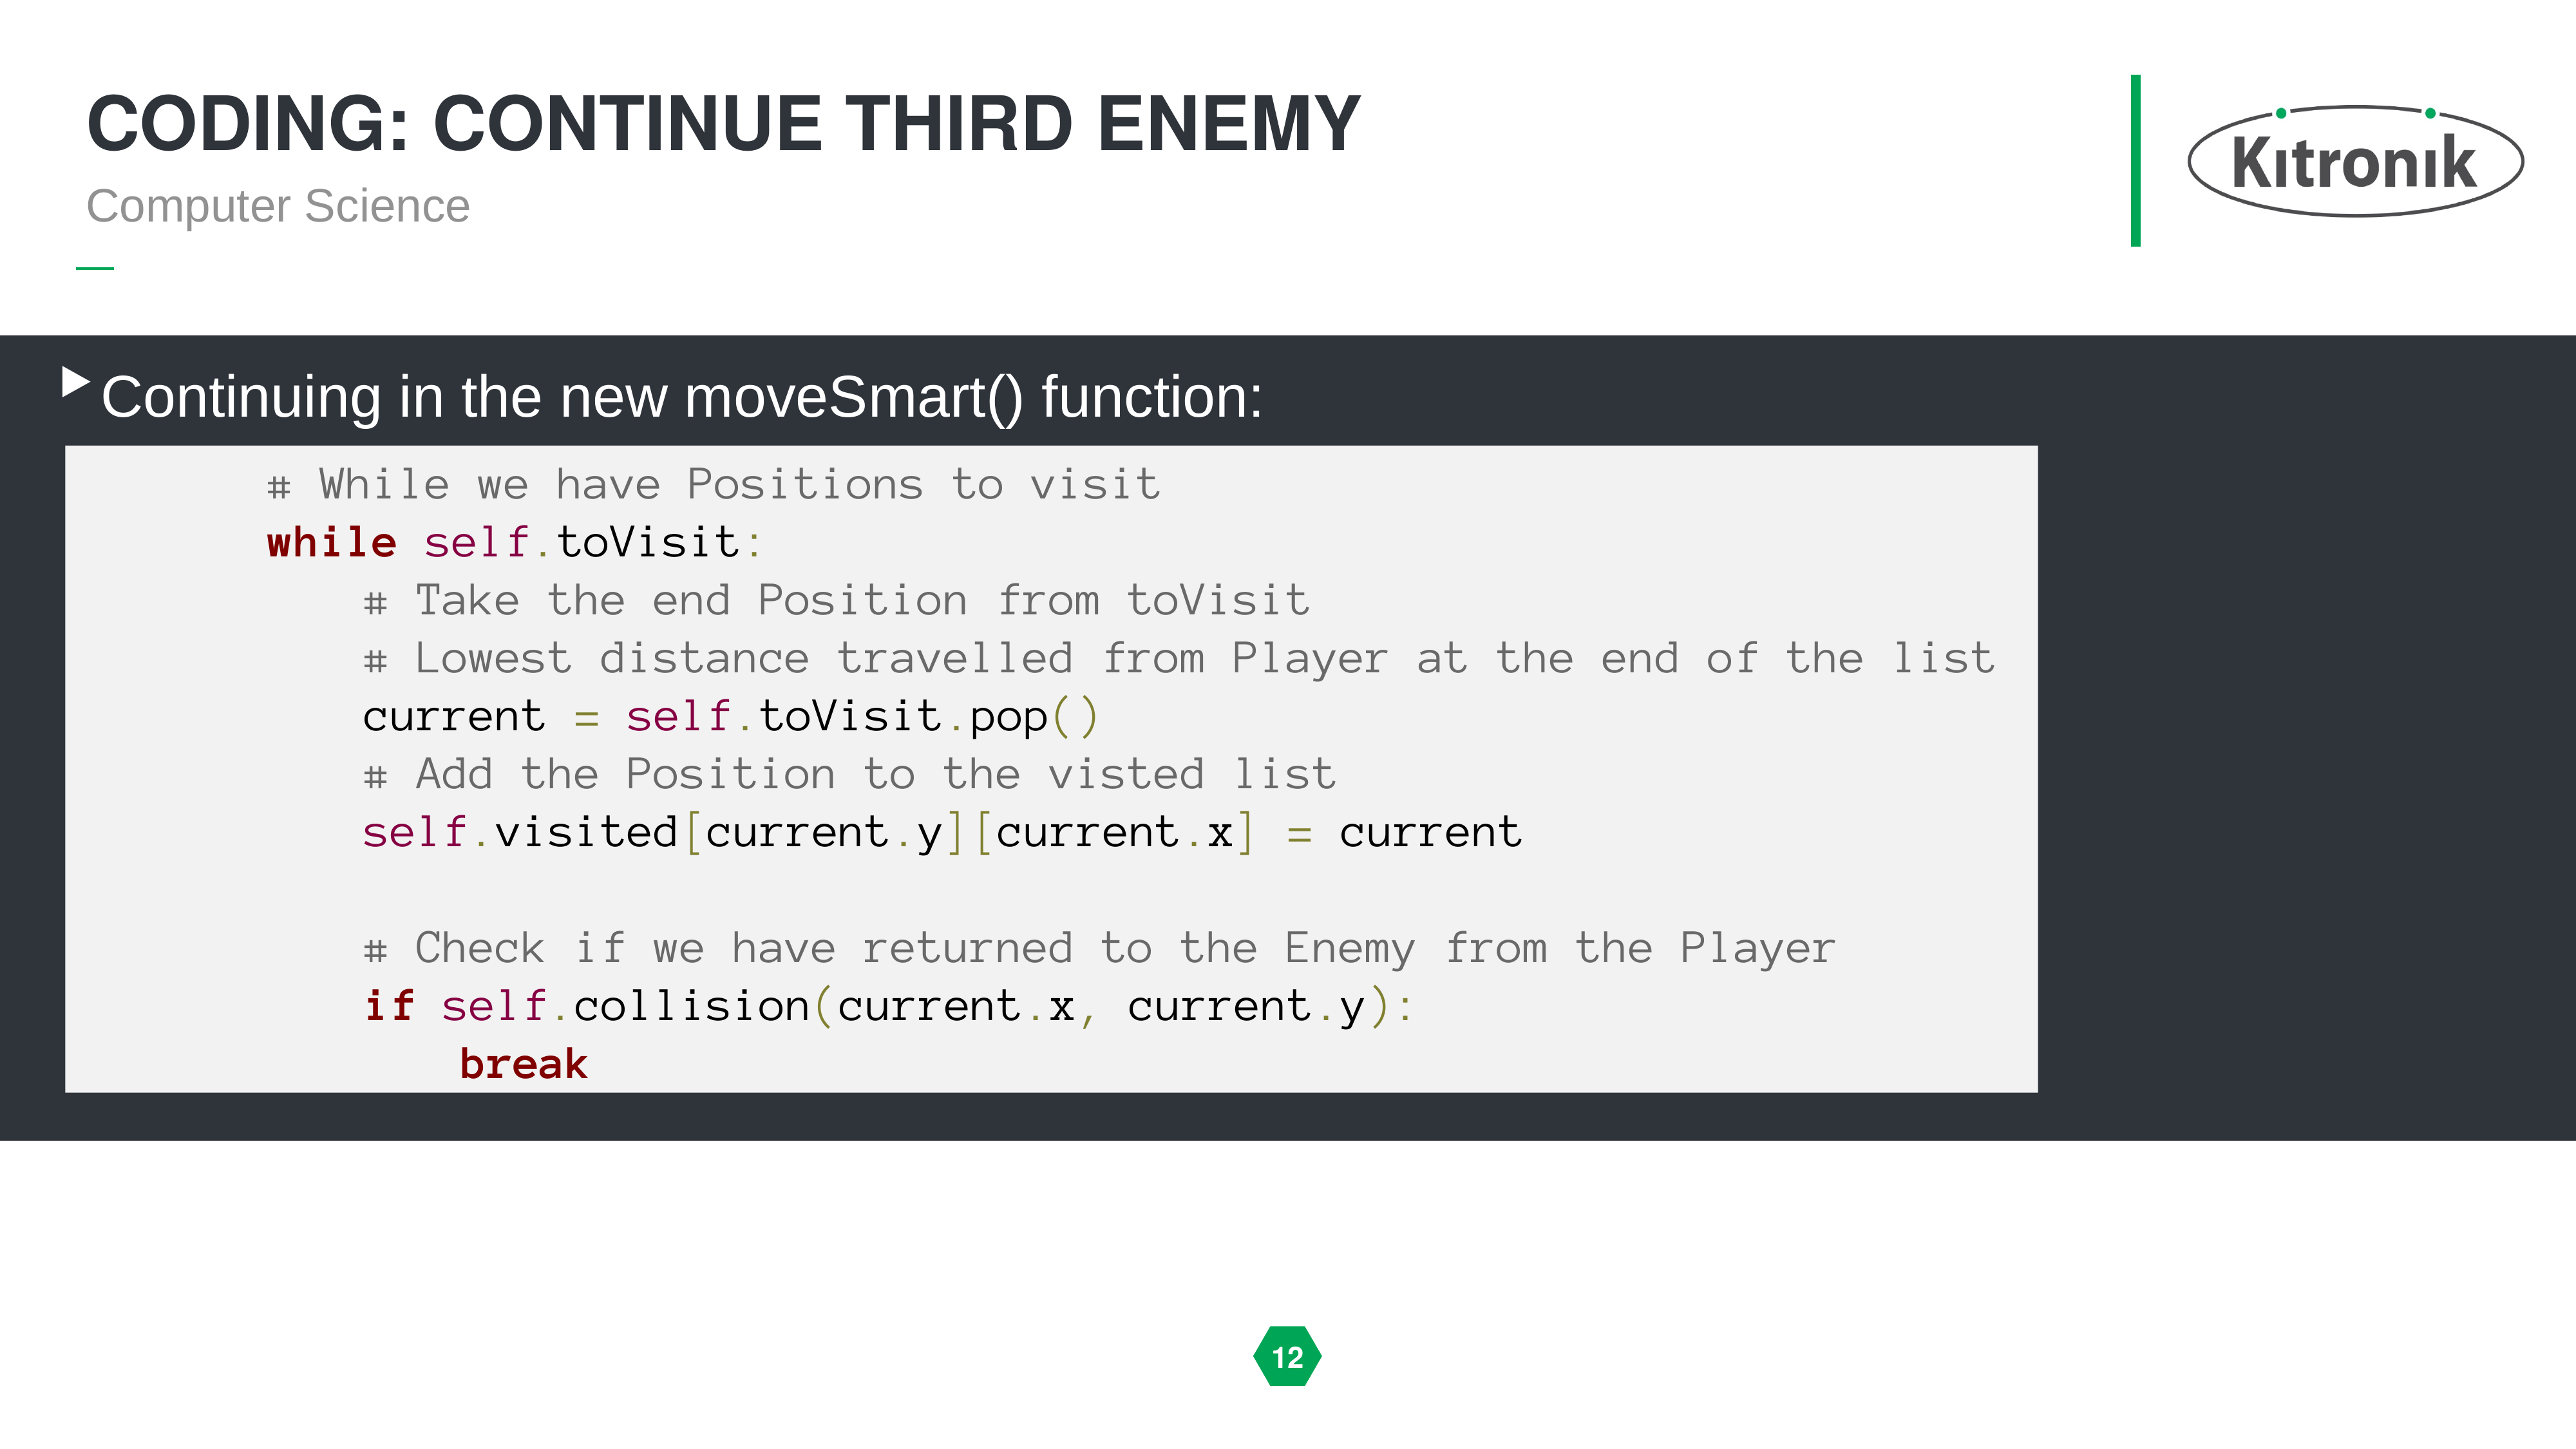

# Coding: continue third enemy
Computer Science

Continuing in the new moveSmart() function:
		# While we have Positions to visit
		while self.toVisit:
			# Take the end Position from toVisit
			# Lowest distance travelled from Player at the end of the list
			current = self.toVisit.pop()
			# Add the Position to the visted list
			self.visited[current.y][current.x] = current

			# Check if we have returned to the Enemy from the Player
			if self.collision(current.x, current.y):
				break

12